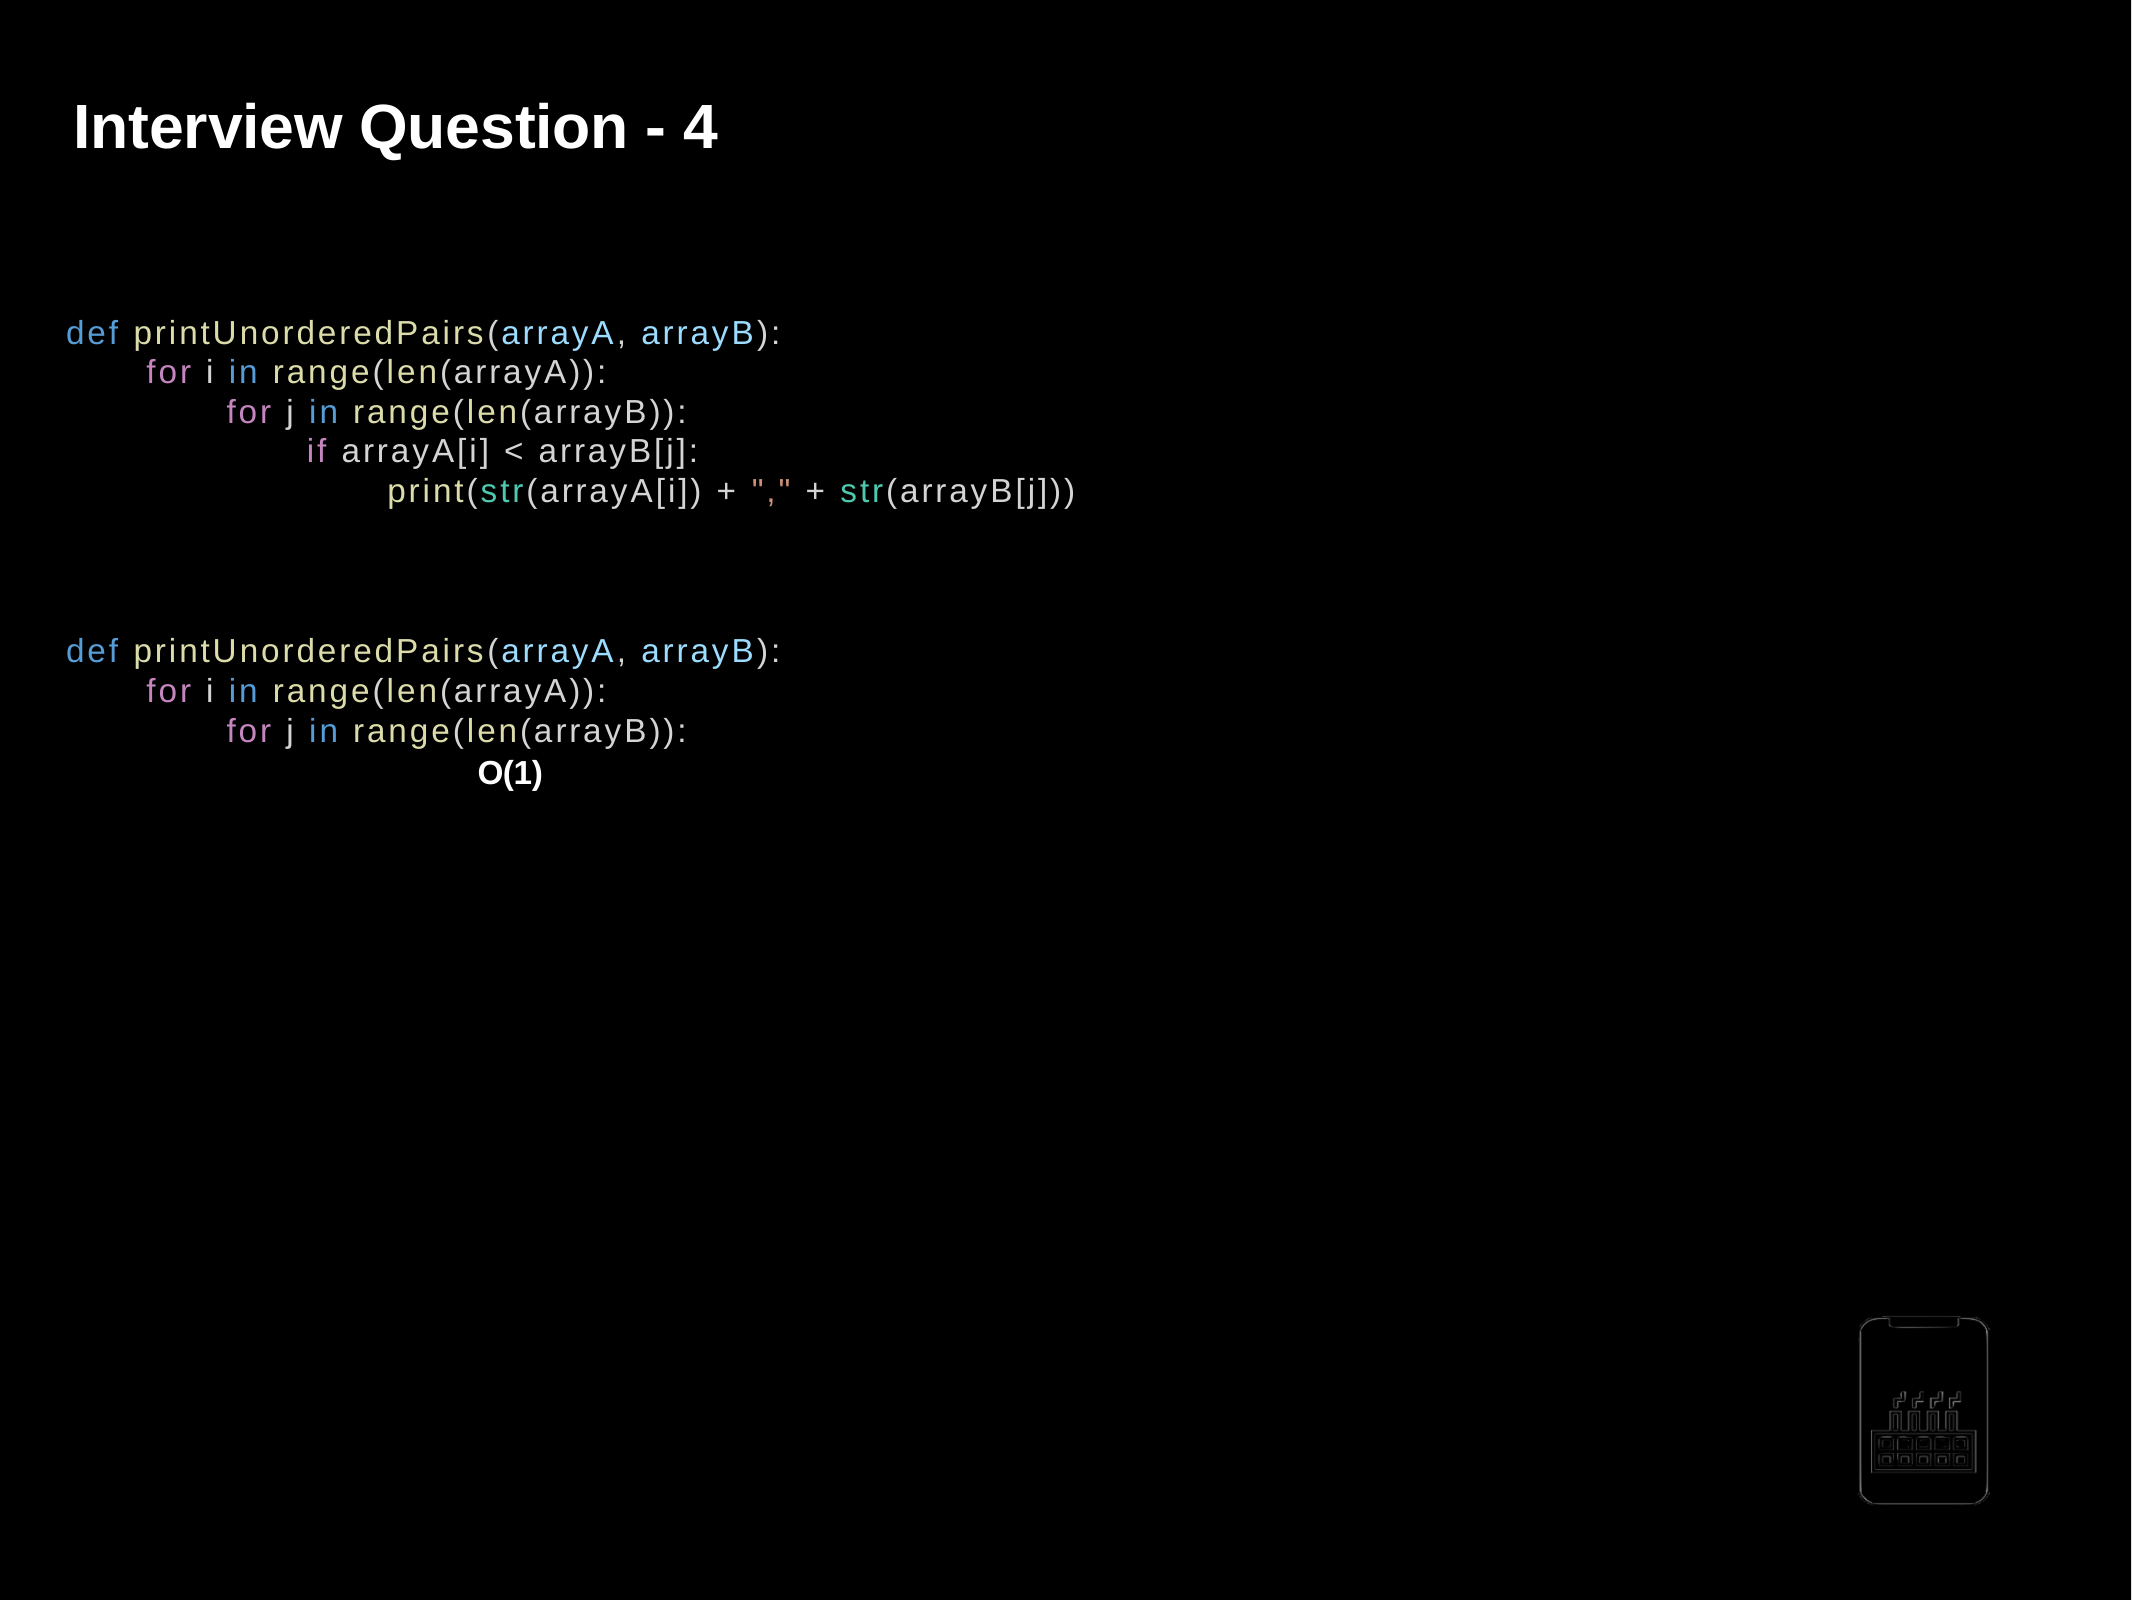

Interview Question - 4
What is the runtime of the below code?

def printUnorderedPairs(arrayA, arrayB):
for i in range(len(arrayA)):
for j in range(len(arrayB)):
if arrayA[i] < arrayB[j]:
print(str(arrayA[i]) + "," + str(arrayB[j]))

def printUnorderedPairs(arrayA, arrayB):
for i in range(len(arrayA)):
for j in range(len(arrayB)):
O(1)

b = len(arrayB) a = len(arrayA)
Time Complexity : O(ab)

AppMillers
www.appmillers.com